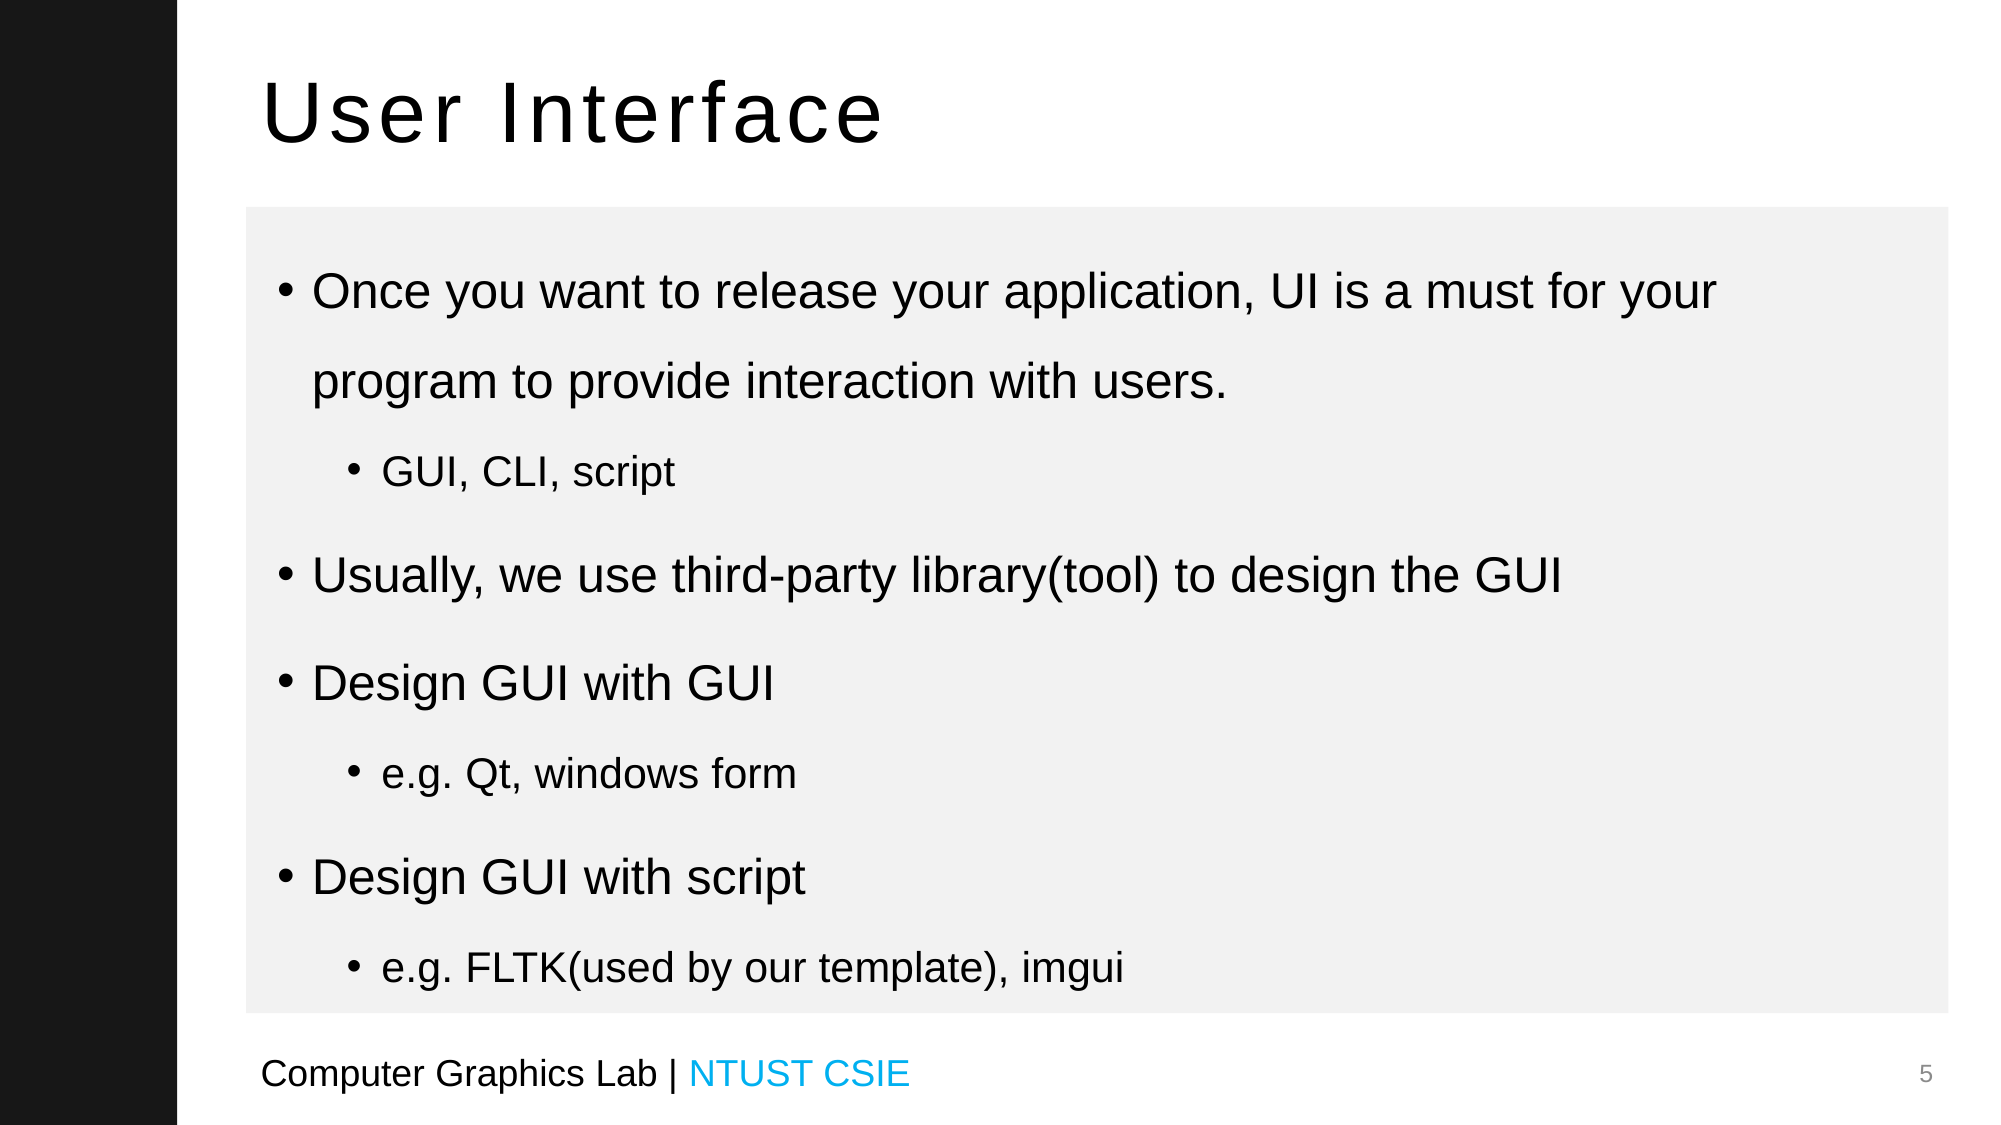

# User Interface
Once you want to release your application, UI is a must for your program to provide interaction with users.
GUI, CLI, script
Usually, we use third-party library(tool) to design the GUI
Design GUI with GUI
e.g. Qt, windows form
Design GUI with script
e.g. FLTK(used by our template), imgui